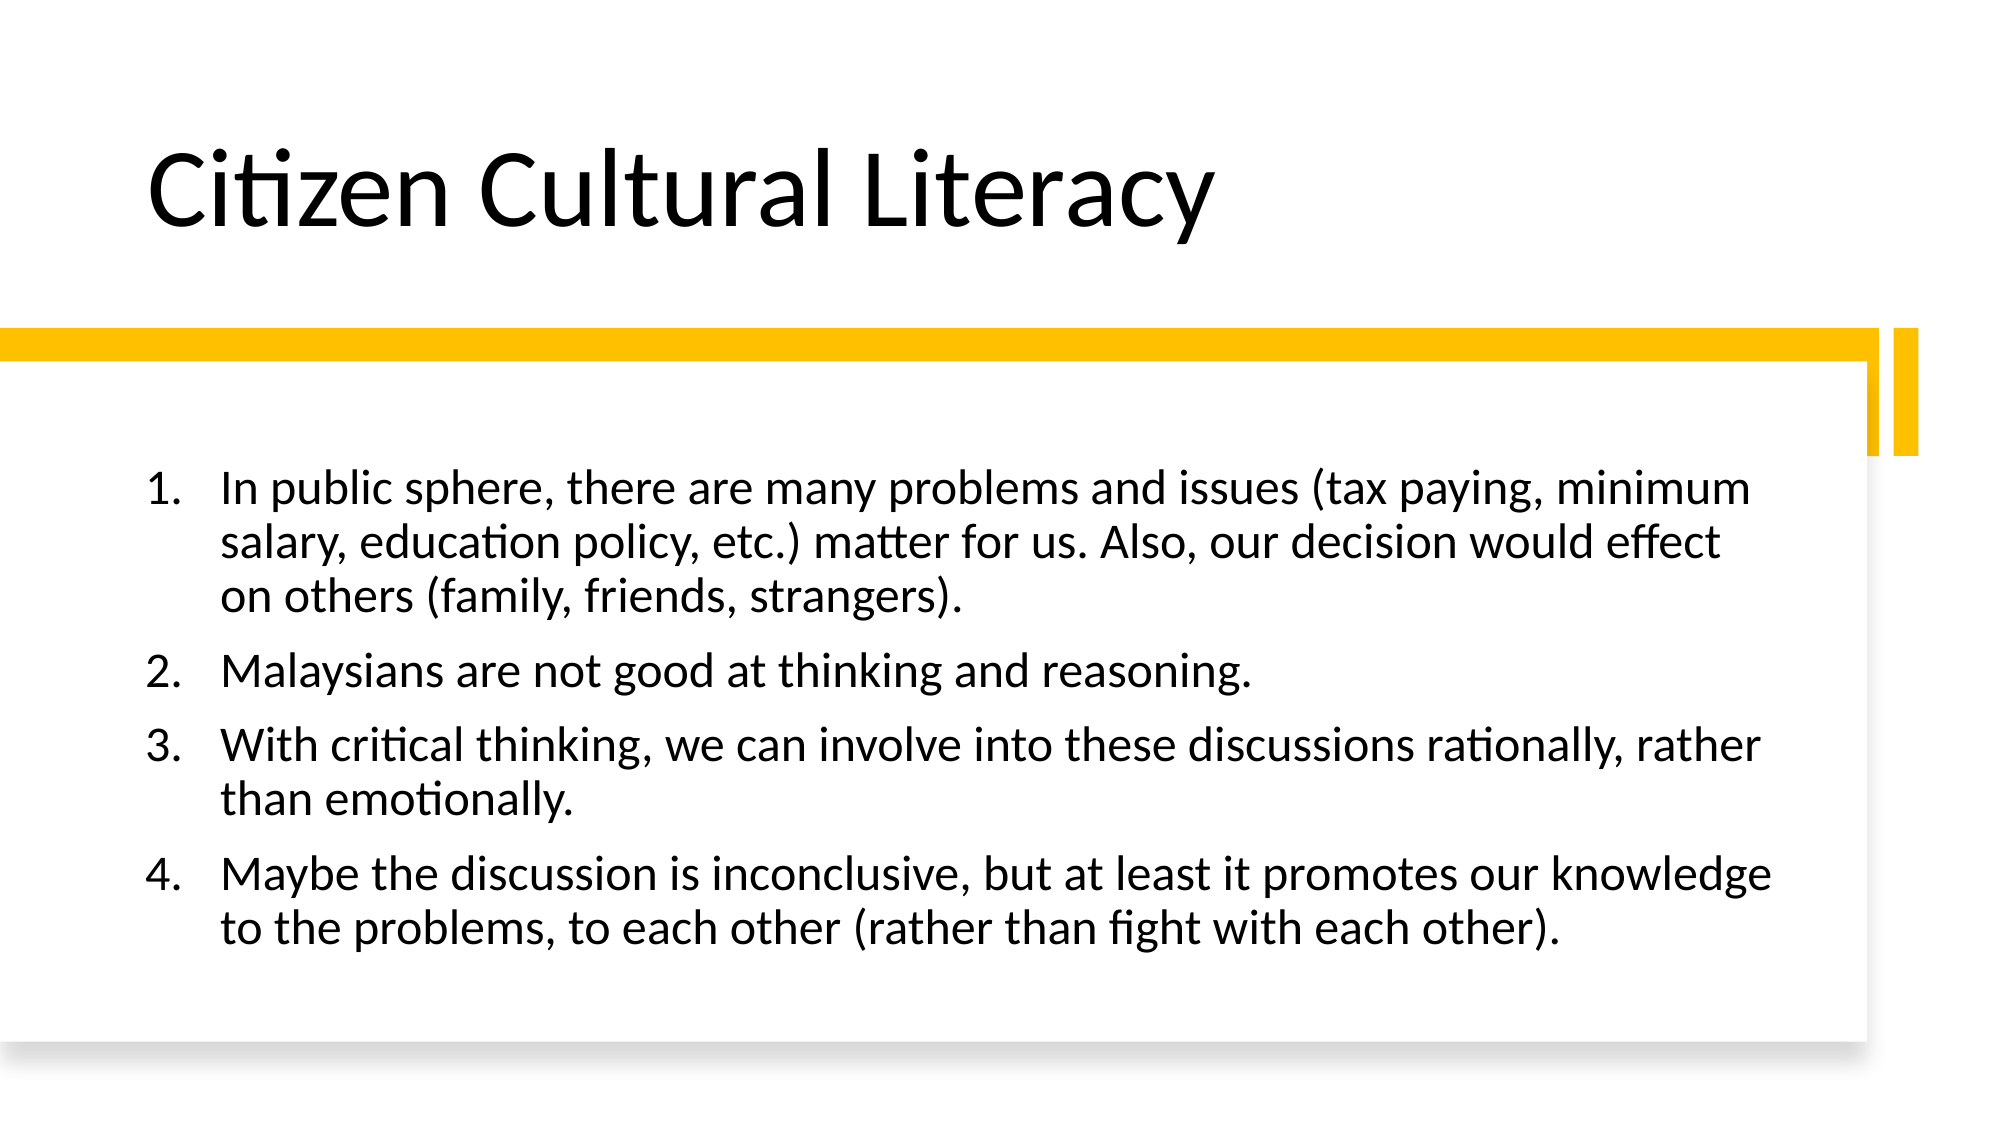

# Citizen Cultural Literacy

In public sphere, there are many problems and issues (tax paying, minimum salary, education policy, etc.) matter for us. Also, our decision would effect on others (family, friends, strangers).
Malaysians are not good at thinking and reasoning.
With critical thinking, we can involve into these discussions rationally, rather than emotionally.
Maybe the discussion is inconclusive, but at least it promotes our knowledge to the problems, to each other (rather than fight with each other).